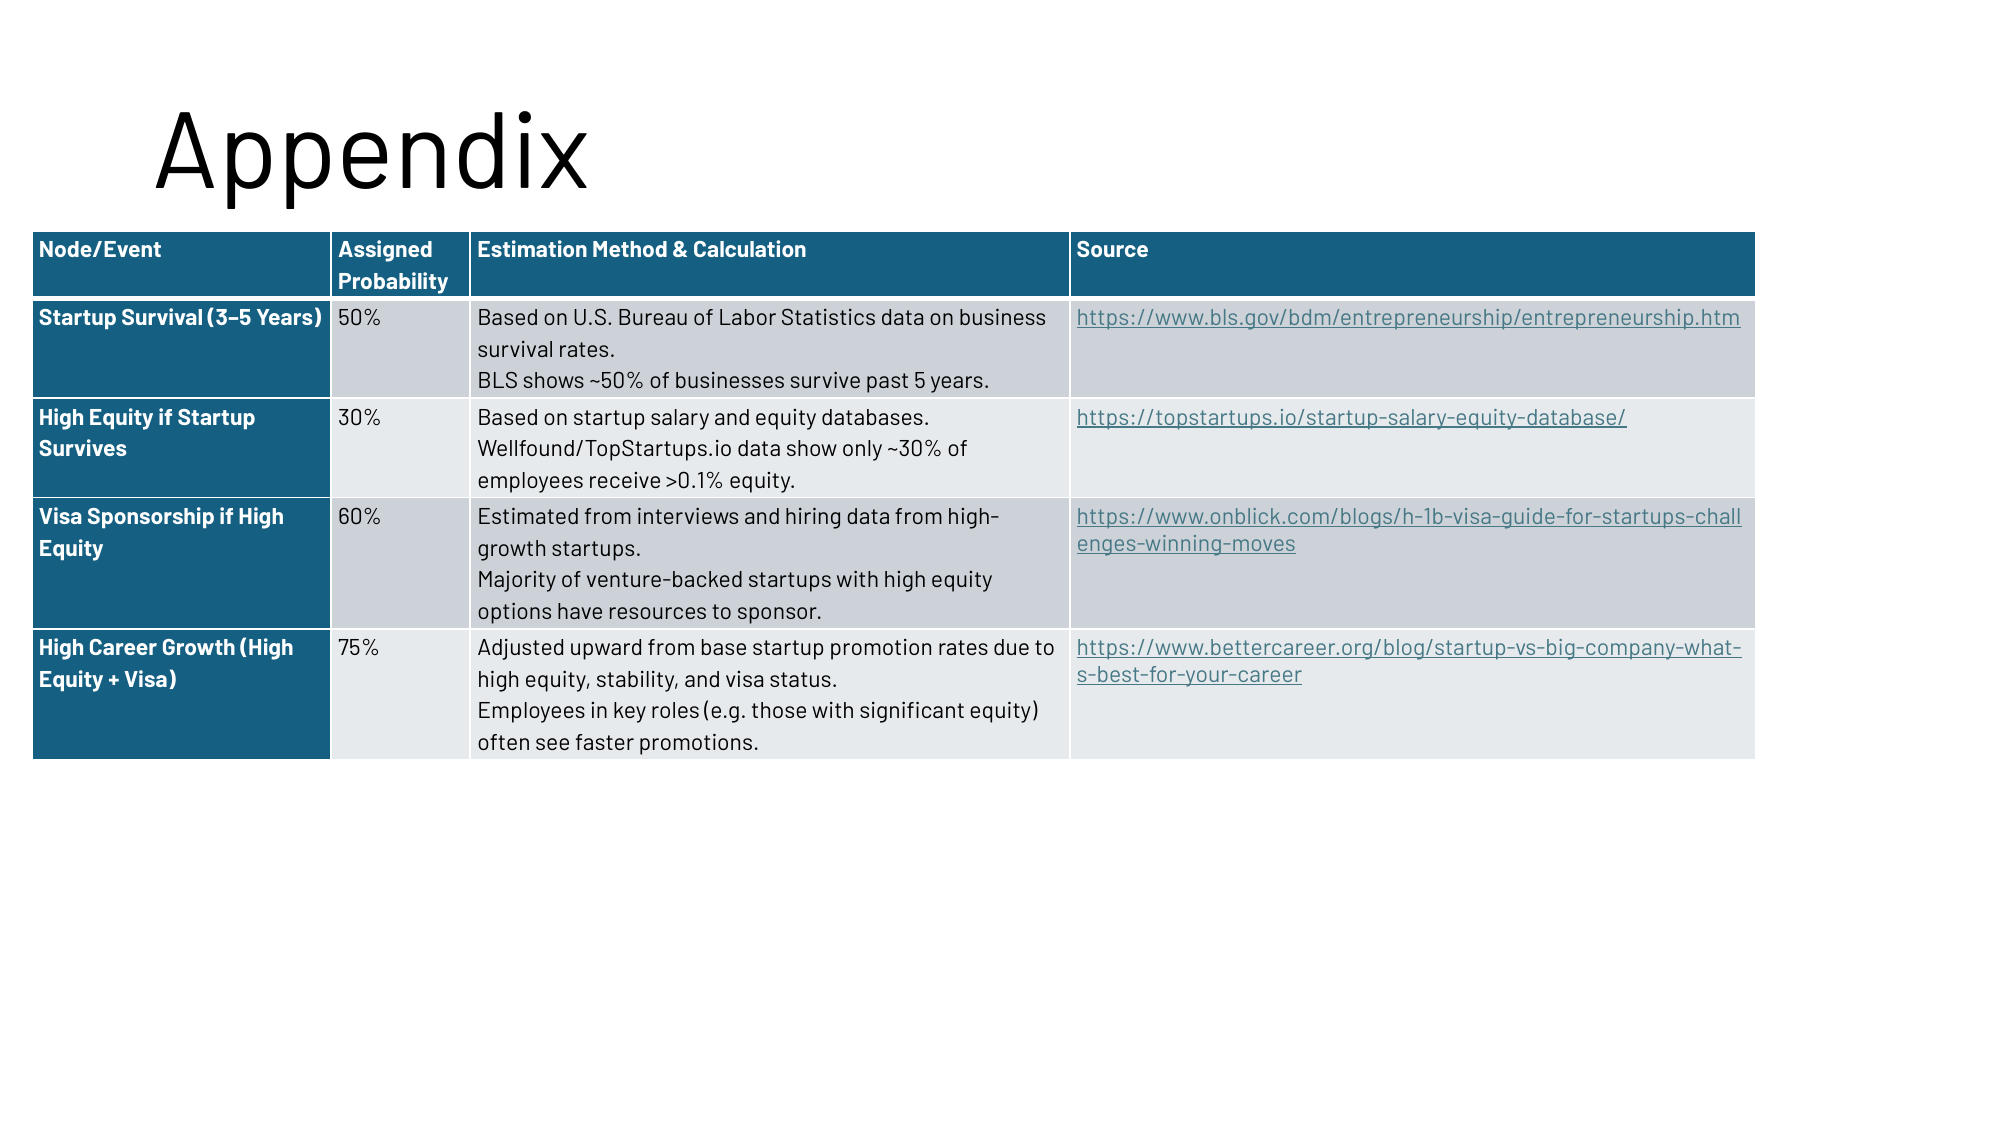

# Appendix
| Node/Event | Assigned Probability | Estimation Method & Calculation | Source |
| --- | --- | --- | --- |
| Startup Survival (3–5 Years) | 50% | Based on U.S. Bureau of Labor Statistics data on business survival rates. BLS shows ~50% of businesses survive past 5 years. | https://www.bls.gov/bdm/entrepreneurship/entrepreneurship.htm |
| High Equity if Startup Survives | 30% | Based on startup salary and equity databases. Wellfound/TopStartups.io data show only ~30% of employees receive >0.1% equity. | https://topstartups.io/startup-salary-equity-database/ |
| Visa Sponsorship if High Equity | 60% | Estimated from interviews and hiring data from high-growth startups. Majority of venture-backed startups with high equity options have resources to sponsor. | https://www.onblick.com/blogs/h-1b-visa-guide-for-startups-challenges-winning-moves |
| High Career Growth (High Equity + Visa) | 75% | Adjusted upward from base startup promotion rates due to high equity, stability, and visa status. Employees in key roles (e.g. those with significant equity) often see faster promotions. | https://www.bettercareer.org/blog/startup-vs-big-company-what-s-best-for-your-career |